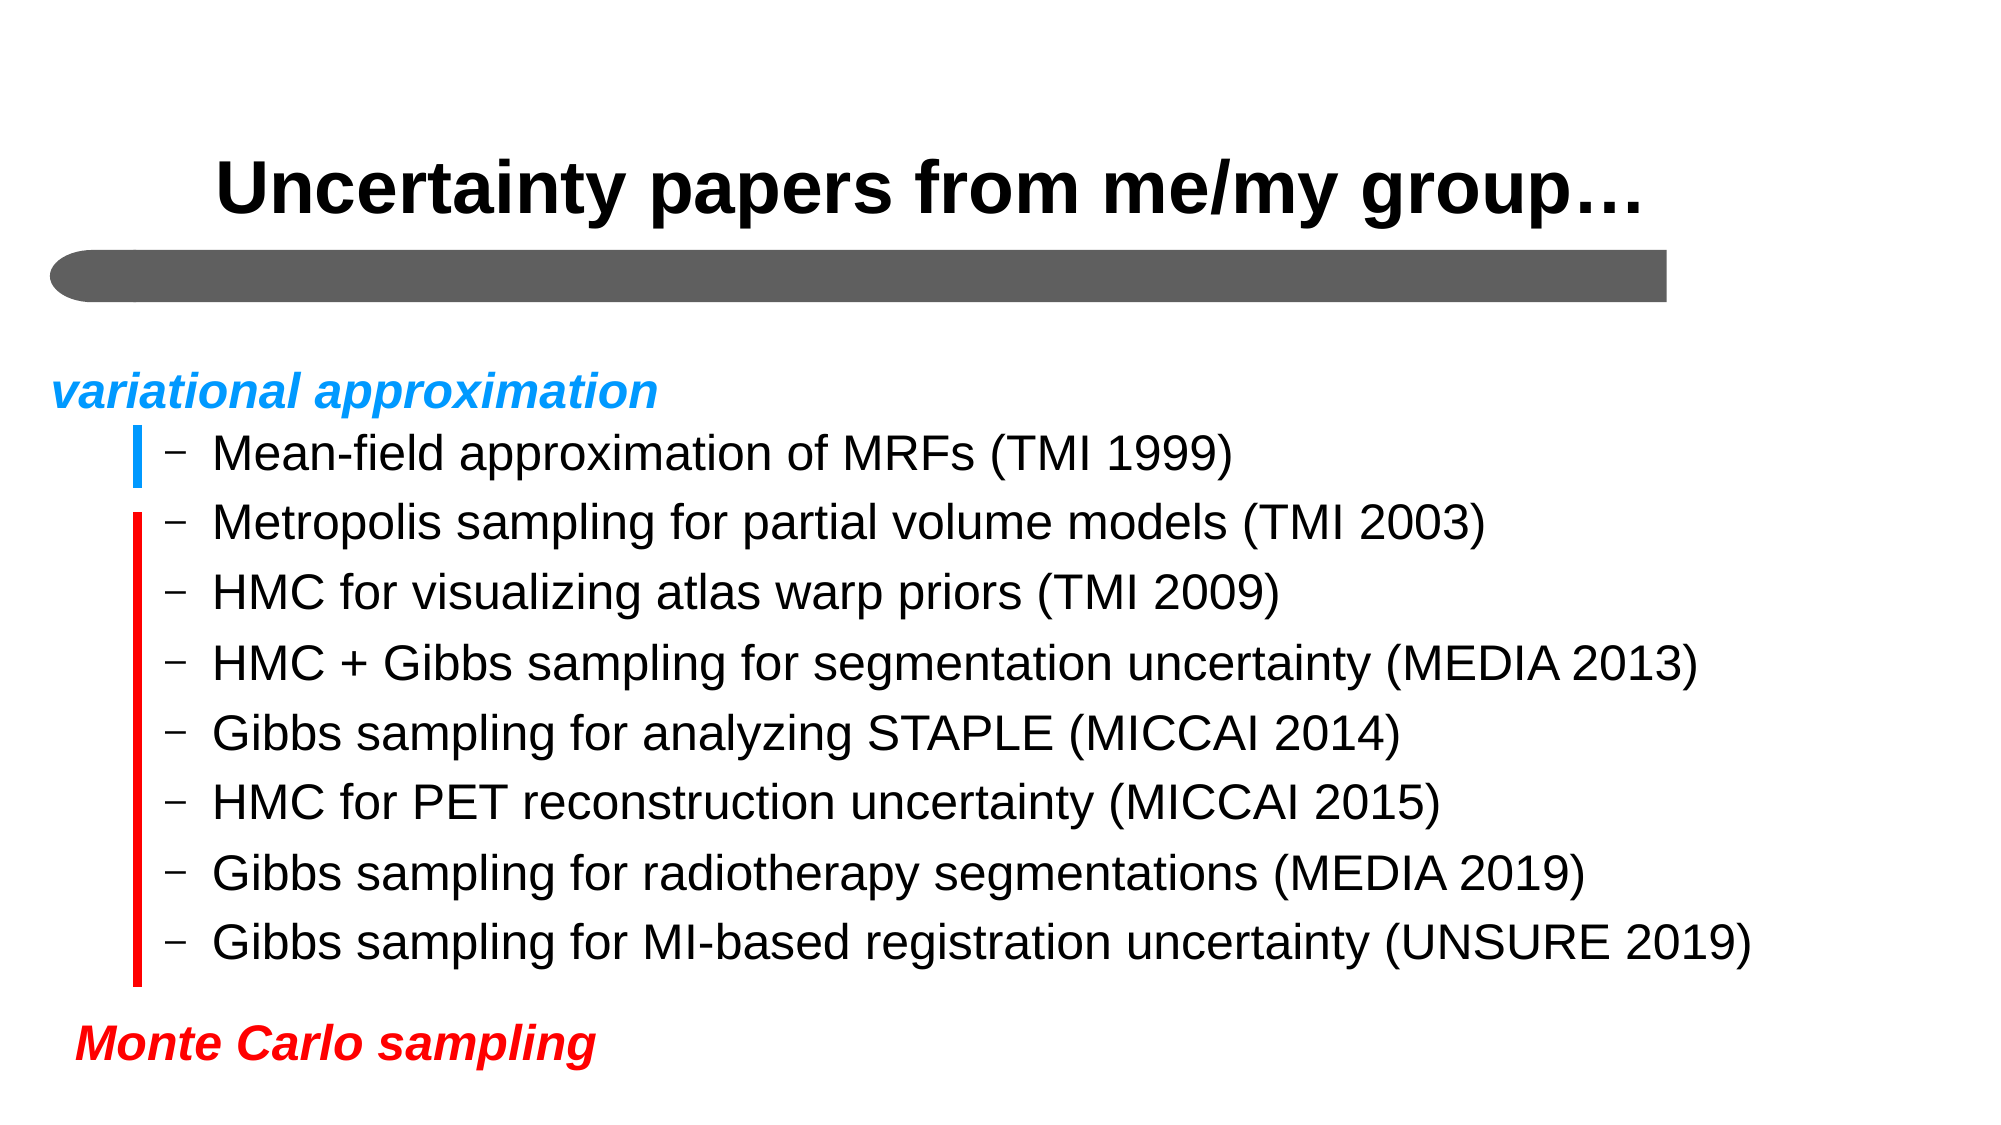

# Uncertainty papers from me/my group…
variational approximation
Mean-field approximation of MRFs (TMI 1999)
Metropolis sampling for partial volume models (TMI 2003)
HMC for visualizing atlas warp priors (TMI 2009)
HMC + Gibbs sampling for segmentation uncertainty (MEDIA 2013)
Gibbs sampling for analyzing STAPLE (MICCAI 2014)
HMC for PET reconstruction uncertainty (MICCAI 2015)
Gibbs sampling for radiotherapy segmentations (MEDIA 2019)
Gibbs sampling for MI-based registration uncertainty (UNSURE 2019)
Monte Carlo sampling